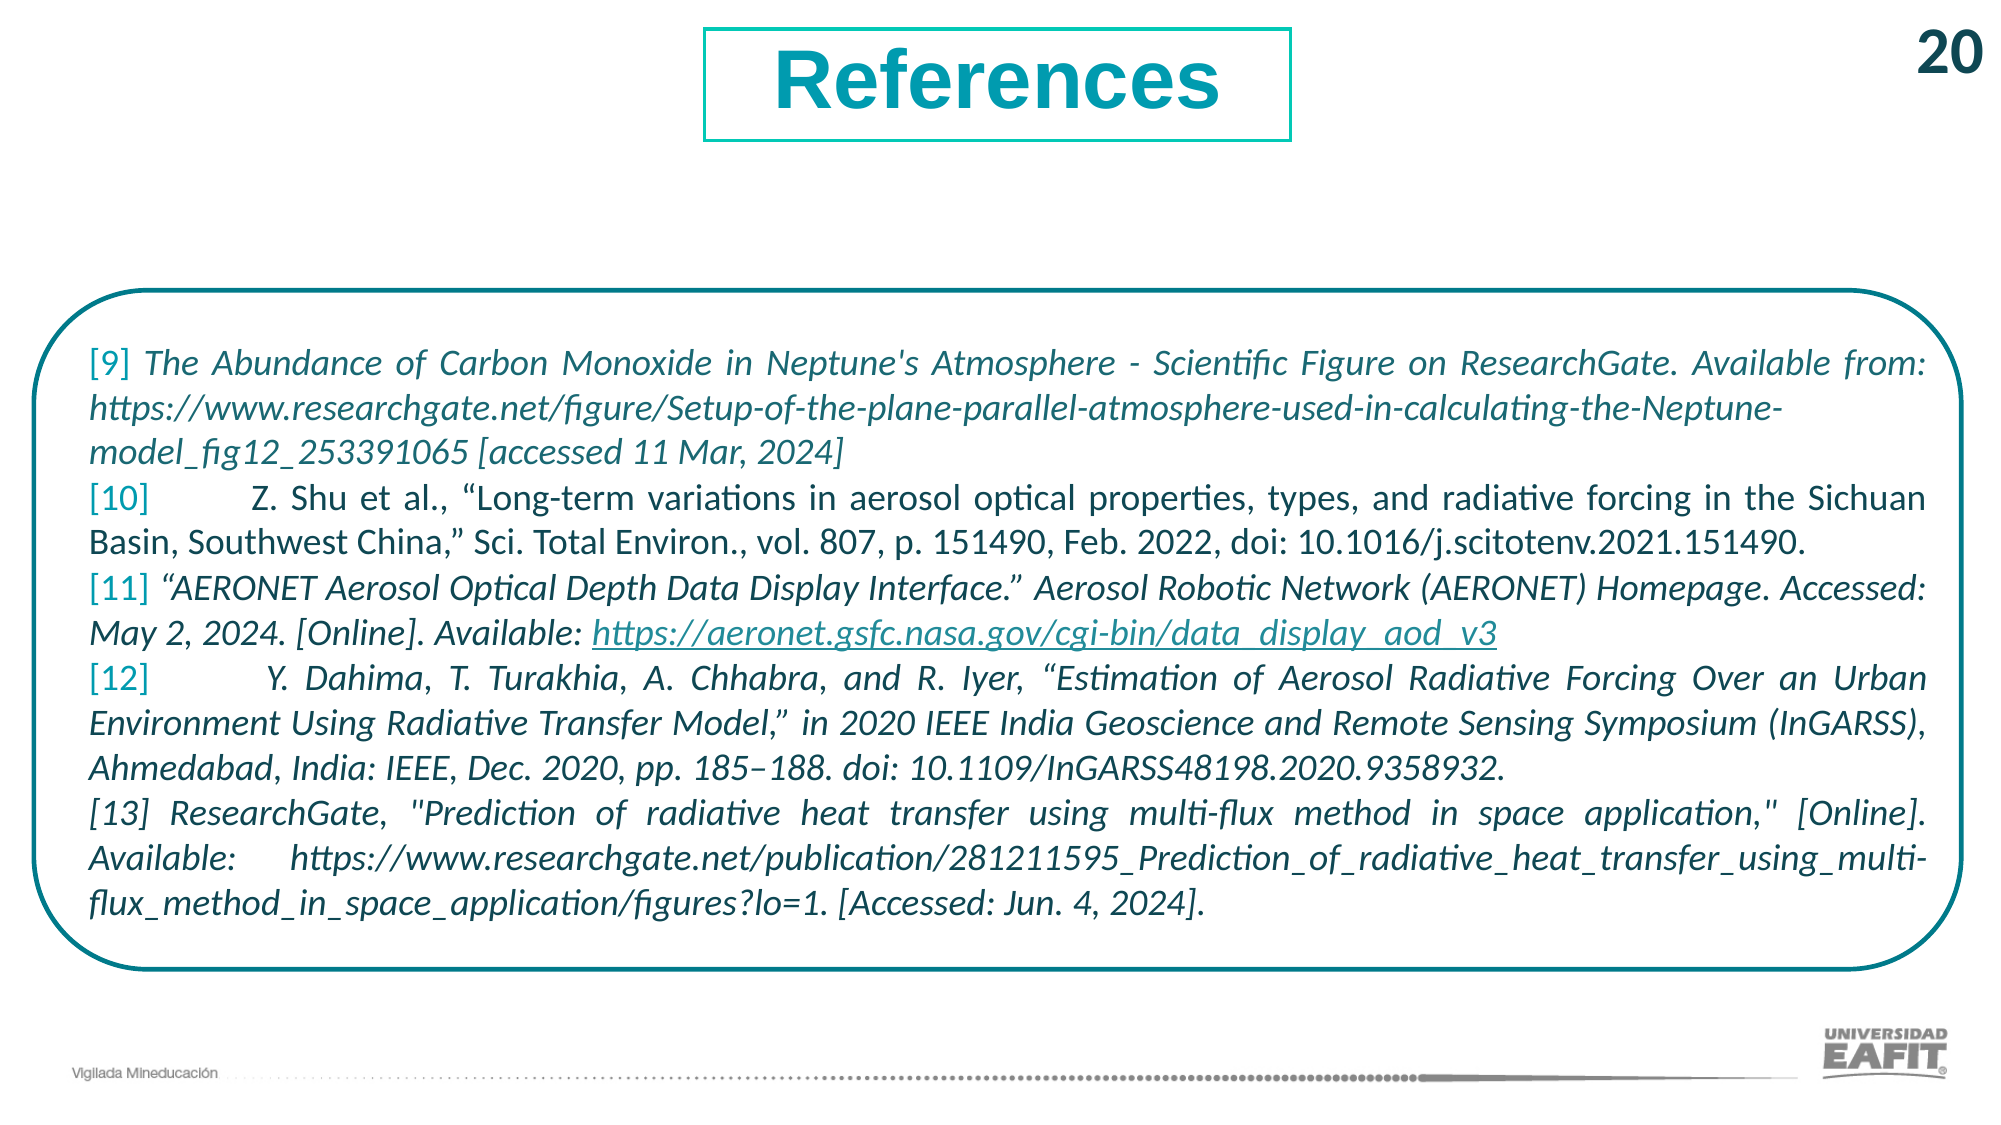

20

References

[9] The Abundance of Carbon Monoxide in Neptune's Atmosphere - Scientific Figure on ResearchGate. Available from: https://www.researchgate.net/figure/Setup-of-the-plane-parallel-atmosphere-used-in-calculating-the-Neptune-model_fig12_253391065 [accessed 11 Mar, 2024]
[10]	 Z. Shu et al., “Long-term variations in aerosol optical properties, types, and radiative forcing in the Sichuan Basin, Southwest China,” Sci. Total Environ., vol. 807, p. 151490, Feb. 2022, doi: 10.1016/j.scitotenv.2021.151490.
[11] “AERONET Aerosol Optical Depth Data Display Interface.” Aerosol Robotic Network (AERONET) Homepage. Accessed: May 2, 2024. [Online]. Available: https://aeronet.gsfc.nasa.gov/cgi-bin/data_display_aod_v3
[12]    	Y. Dahima, T. Turakhia, A. Chhabra, and R. Iyer, “Estimation of Aerosol Radiative Forcing Over an Urban Environment Using Radiative Transfer Model,” in 2020 IEEE India Geoscience and Remote Sensing Symposium (InGARSS), Ahmedabad, India: IEEE, Dec. 2020, pp. 185–188. doi: 10.1109/InGARSS48198.2020.9358932.
[13] ResearchGate, "Prediction of radiative heat transfer using multi-flux method in space application," [Online]. Available: https://www.researchgate.net/publication/281211595_Prediction_of_radiative_heat_transfer_using_multi-flux_method_in_space_application/figures?lo=1. [Accessed: Jun. 4, 2024].